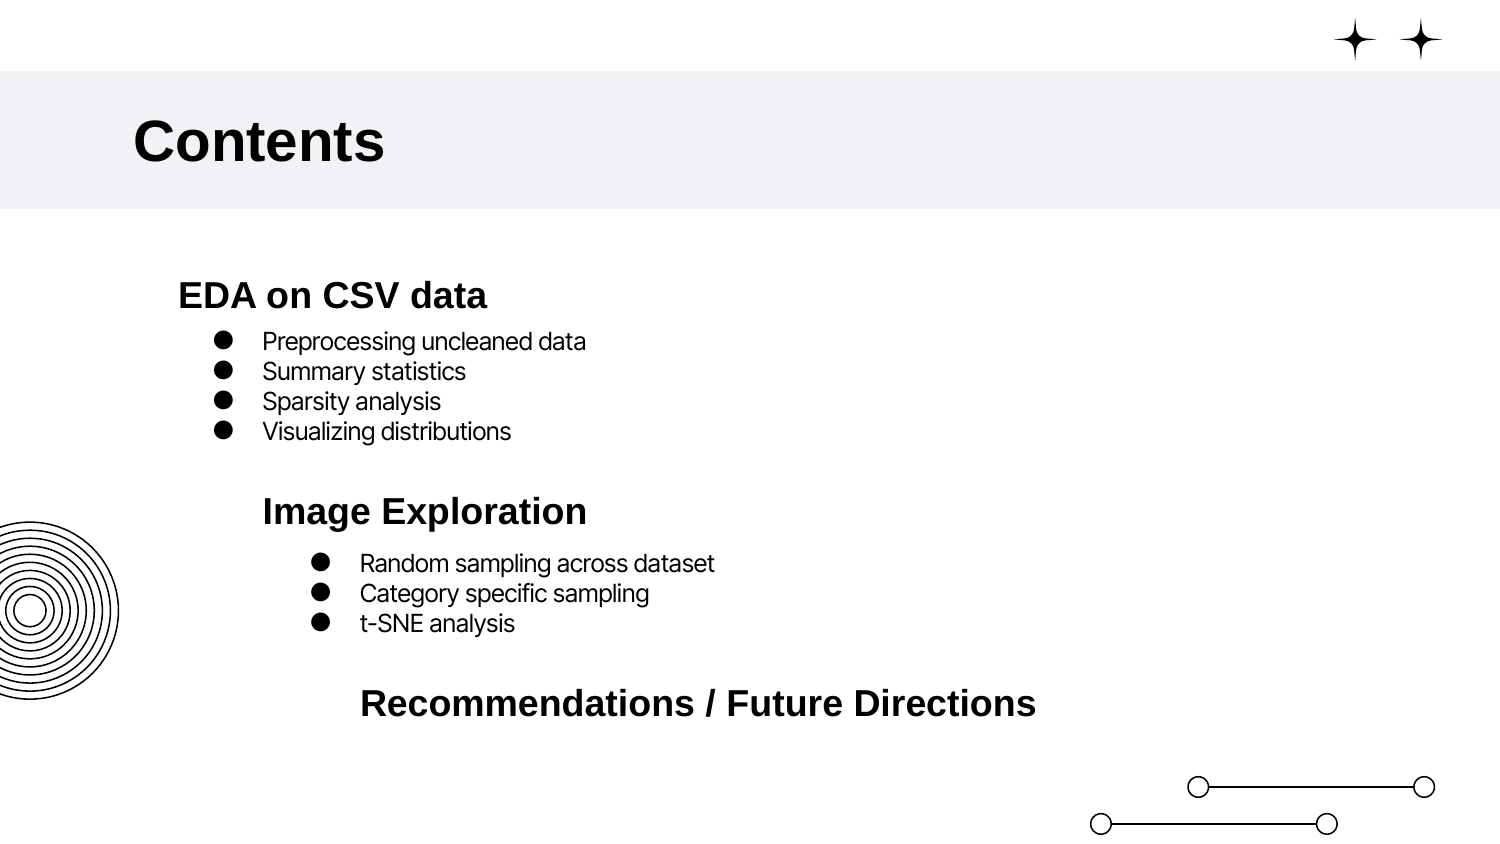

# Contents
EDA on CSV data
Preprocessing uncleaned data
Summary statistics
Sparsity analysis
Visualizing distributions
Image Exploration
Random sampling across dataset
Category specific sampling
t-SNE analysis
Recommendations / Future Directions